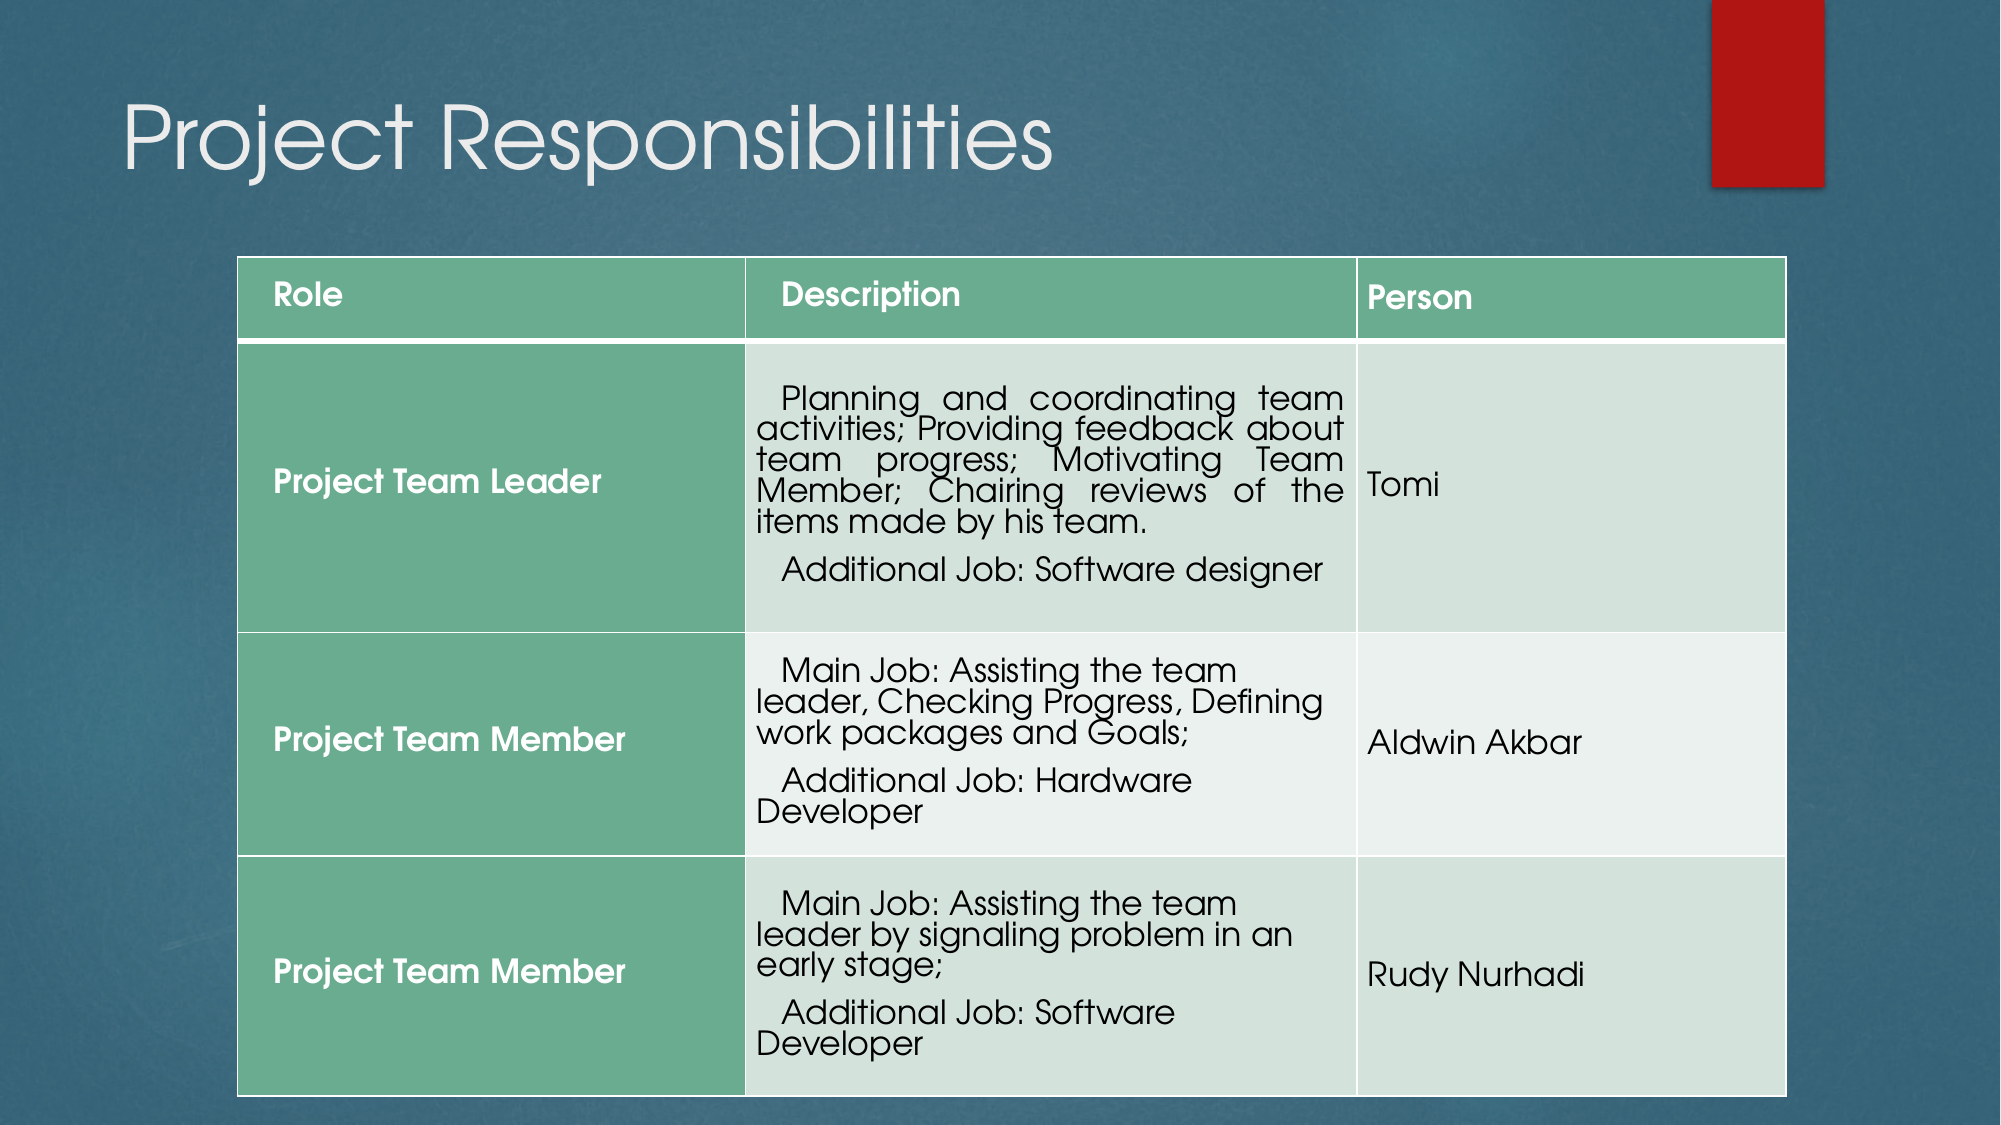

# Project Responsibilities
| Role | Description | Person |
| --- | --- | --- |
| Project Team Leader | Planning and coordinating team activities; Providing feedback about team progress; Motivating Team Member; Chairing reviews of the items made by his team. Additional Job: Software designer | Tomi |
| Project Team Member | Main Job: Assisting the team leader, Checking Progress, Defining work packages and Goals; Additional Job: Hardware Developer | Aldwin Akbar |
| Project Team Member | Main Job: Assisting the team leader by signaling problem in an early stage; Additional Job: Software Developer | Rudy Nurhadi |